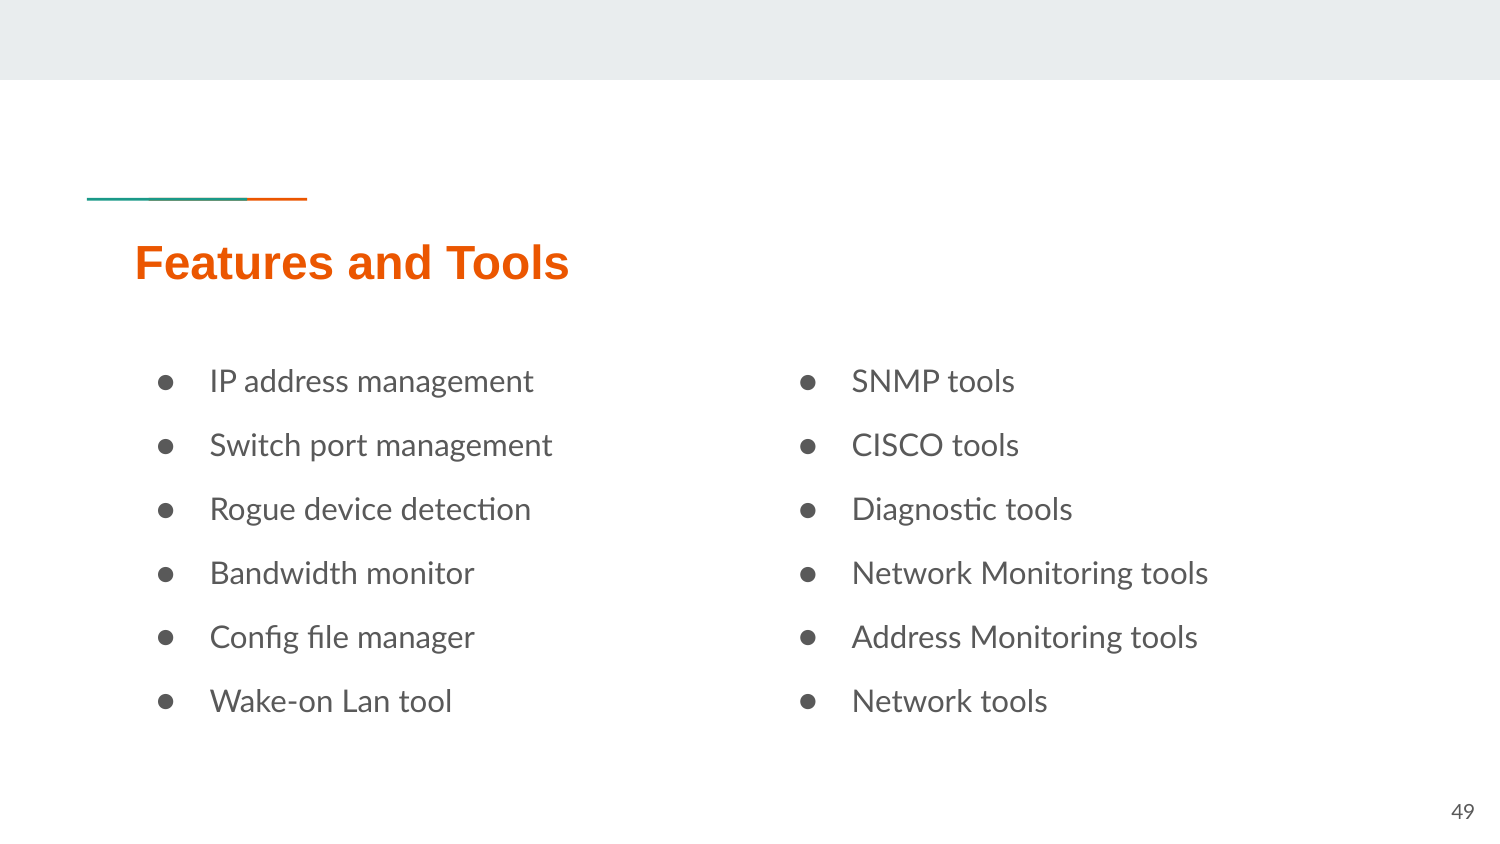

# Features and Tools
IP address management
Switch port management
Rogue device detection
Bandwidth monitor
Config file manager
Wake-on Lan tool
SNMP tools
CISCO tools
Diagnostic tools
Network Monitoring tools
Address Monitoring tools
Network tools
49